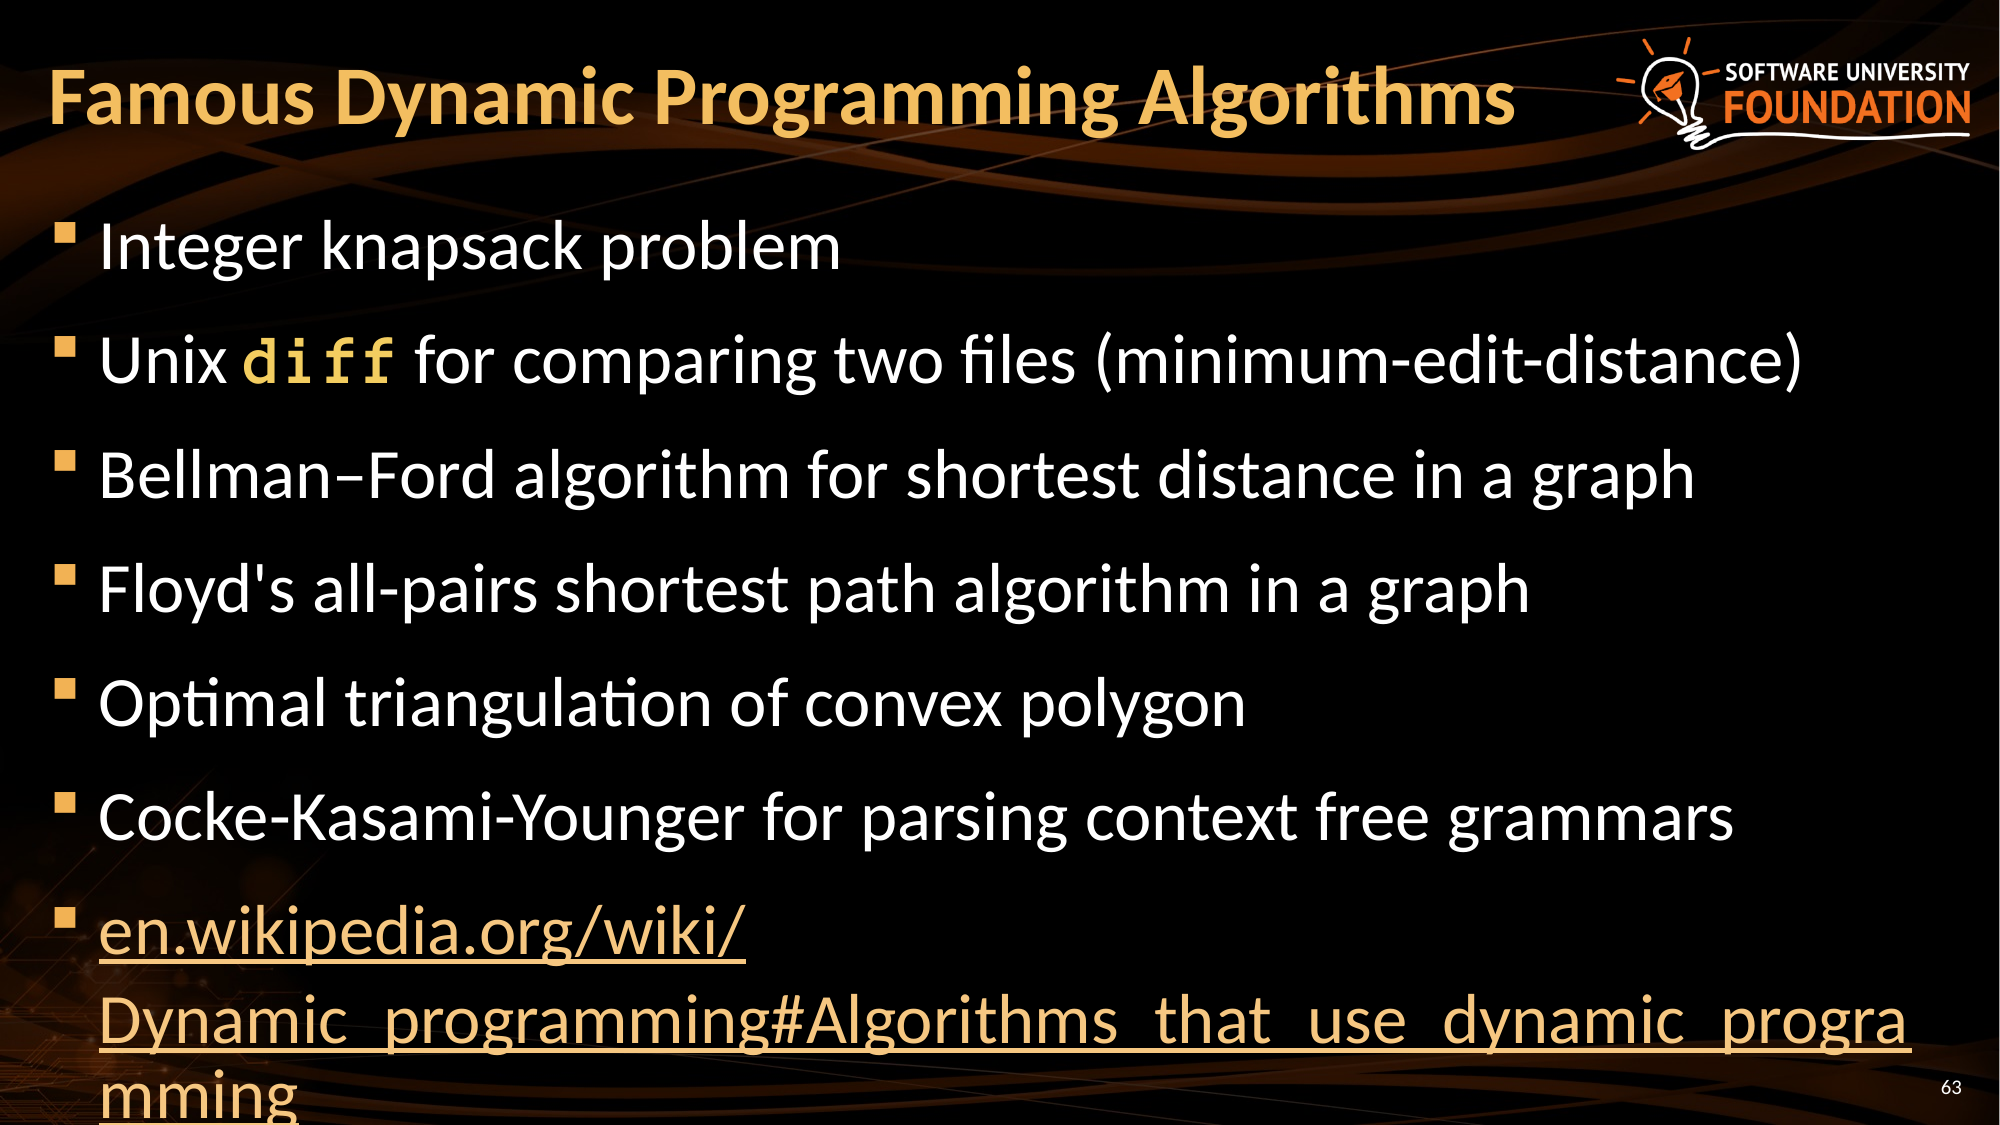

# Famous Dynamic Programming Algorithms
Integer knapsack problem
Unix diff for comparing two files (minimum-edit-distance)
Bellman–Ford algorithm for shortest distance in a graph
Floyd's all-pairs shortest path algorithm in a graph
Optimal triangulation of convex polygon
Cocke-Kasami-Younger for parsing context free grammars
en.wikipedia.org/wiki/Dynamic_programming#Algorithms_that_use_dynamic_programming

63